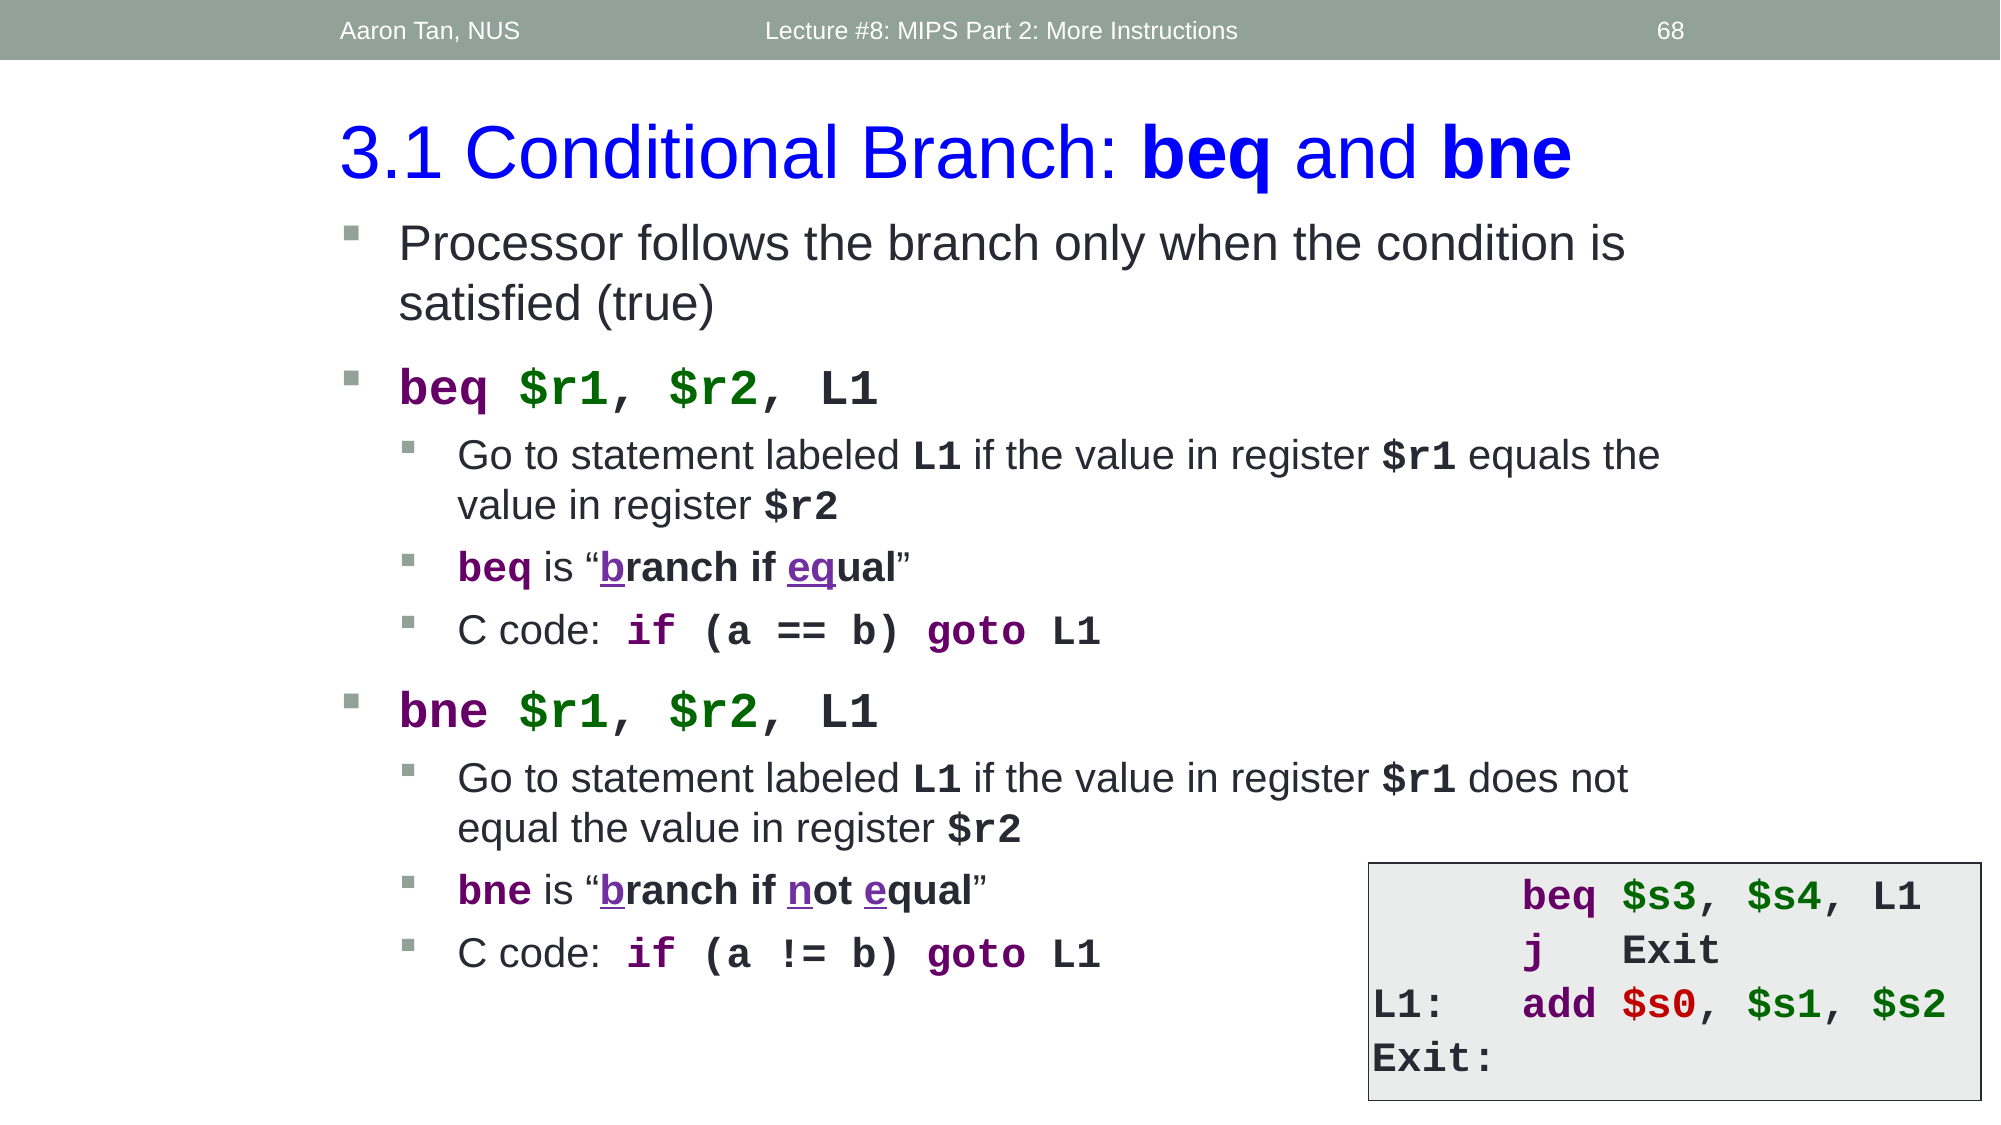

Aaron Tan, NUS
Lecture #8: MIPS Part 2: More Instructions
68
3.1 Conditional Branch: beq and bne
Processor follows the branch only when the condition is satisfied (true)
beq $r1, $r2, L1
Go to statement labeled L1 if the value in register $r1 equals the value in register $r2
beq is “branch if equal”
C code: if (a == b) goto L1
bne $r1, $r2, L1
Go to statement labeled L1 if the value in register $r1 does not equal the value in register $r2
bne is “branch if not equal”
C code: if (a != b) goto L1
	beq $s3, $s4, L1
	j   Exit
L1: 	add $s0, $s1, $s2
Exit: